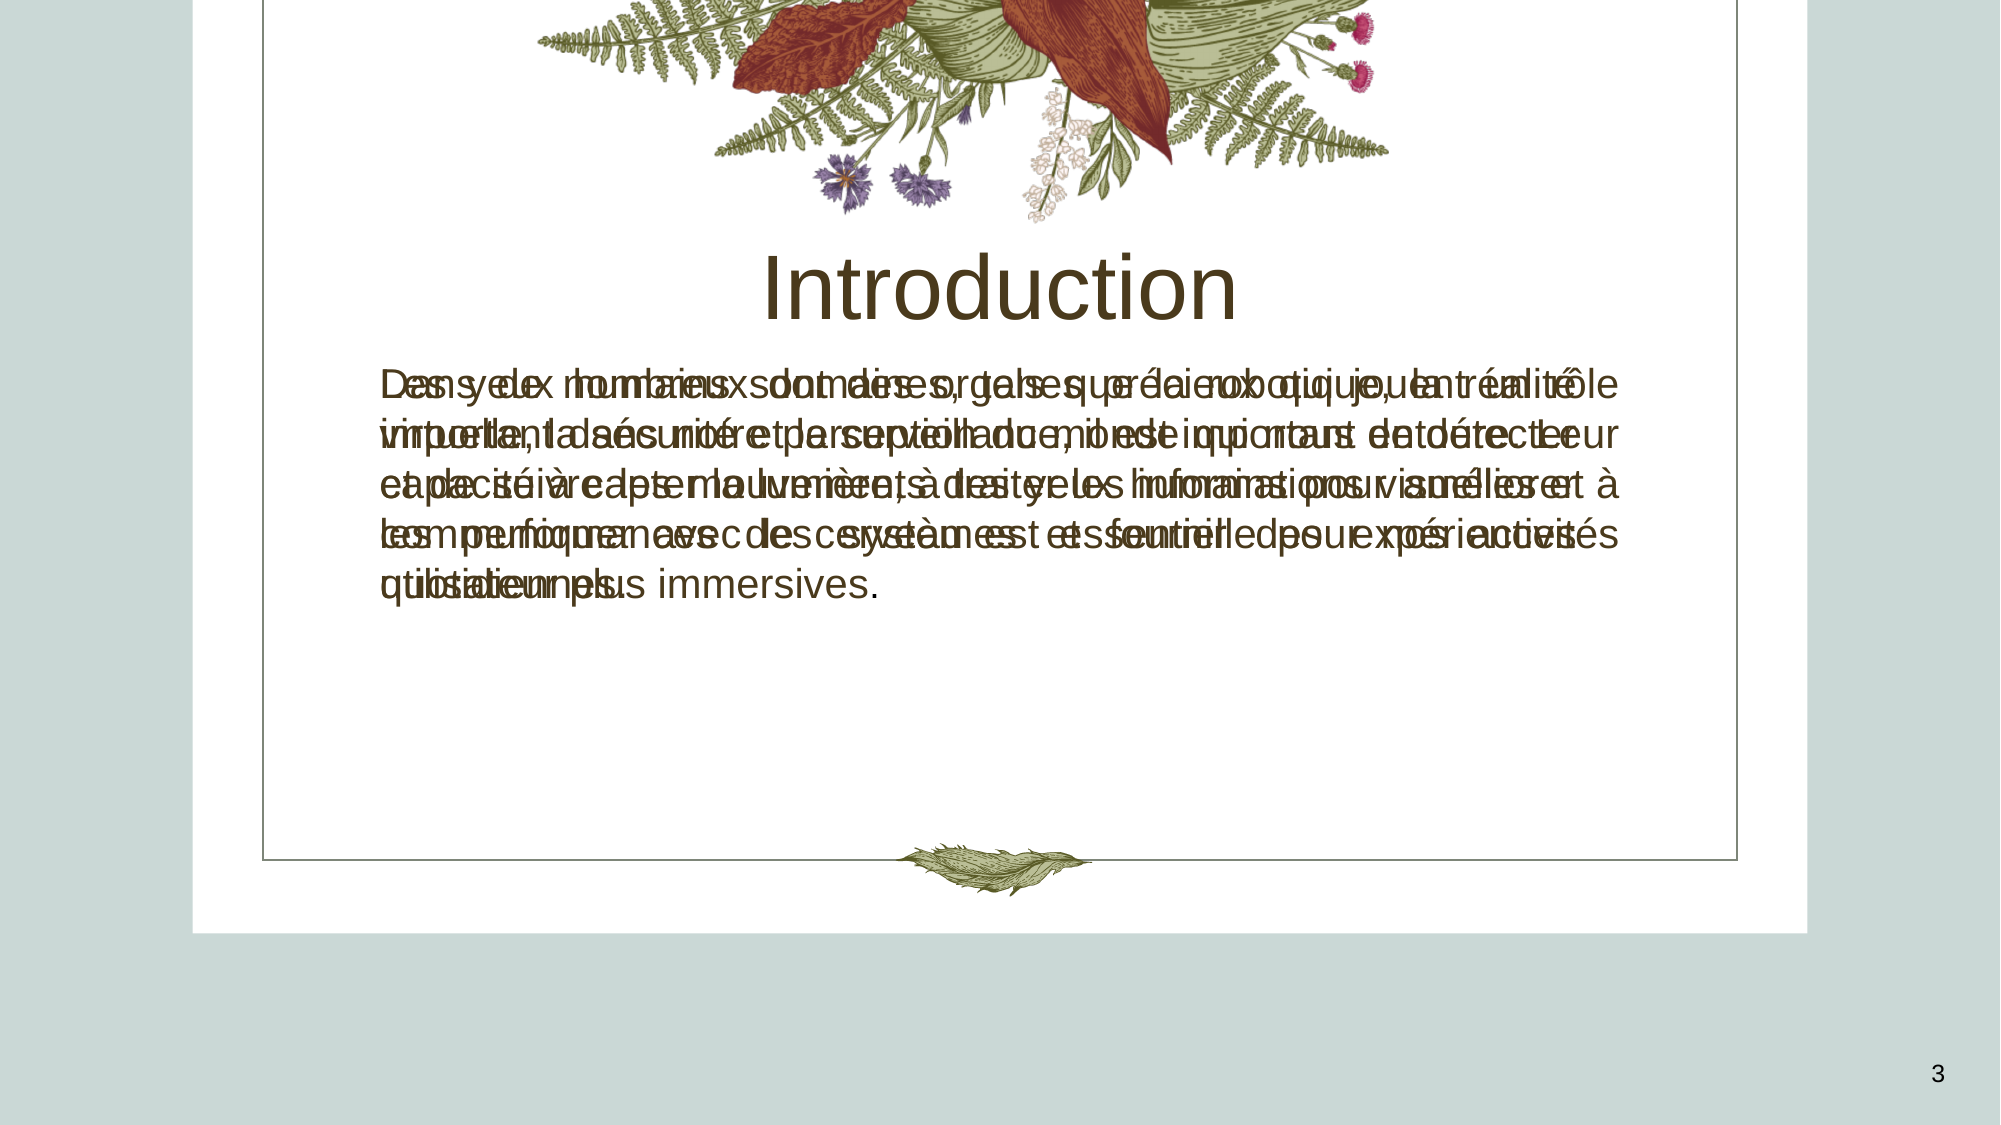

# Introduction
Les yeux humains sont des organes précieux qui jouent un rôle important dans notre perception du monde qui nous entoure. Leur capacité à capter la lumière, à traiter les informations visuelles et à communiquer avec le cerveau est essentielle pour nos activités quotidiennes.
Dans de nombreux domaines, tels que la robotique, la réalité virtuelle, la sécurité et la surveillance, il est important de détecter et de suivre les mouvements des yeux humains pour améliorer les performances des systèmes et fournir des expériences utilisateur plus immersives.
3